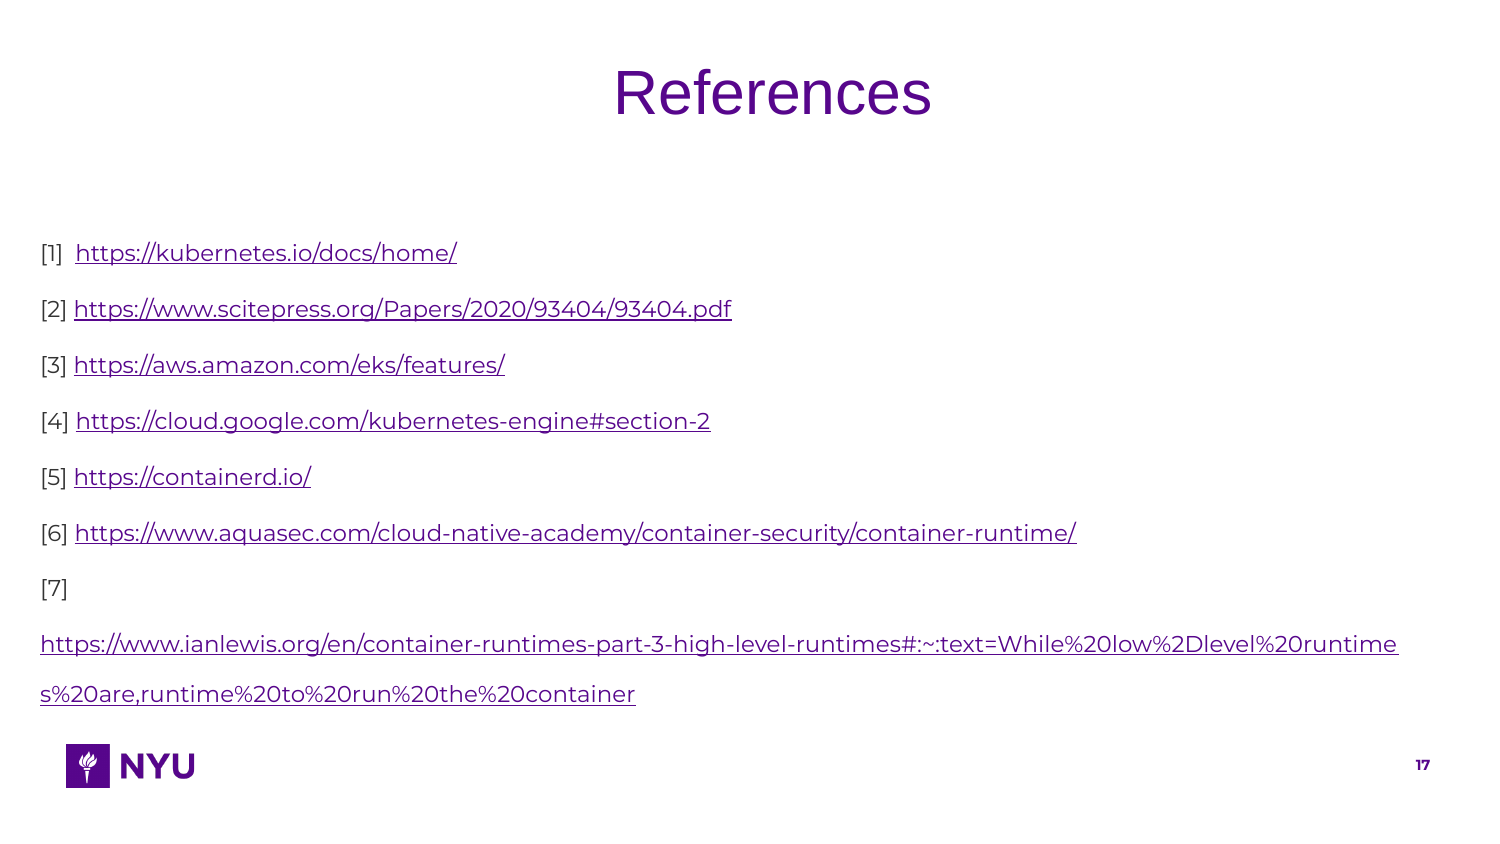

References
[1]  https://kubernetes.io/docs/home/
[2] https://www.scitepress.org/Papers/2020/93404/93404.pdf
[3] https://aws.amazon.com/eks/features/
[4] https://cloud.google.com/kubernetes-engine#section-2
[5] https://containerd.io/
[6] https://www.aquasec.com/cloud-native-academy/container-security/container-runtime/
[7]https://www.ianlewis.org/en/container-runtimes-part-3-high-level-runtimes#:~:text=While%20low%2Dlevel%20runtimes%20are,runtime%20to%20run%20the%20container